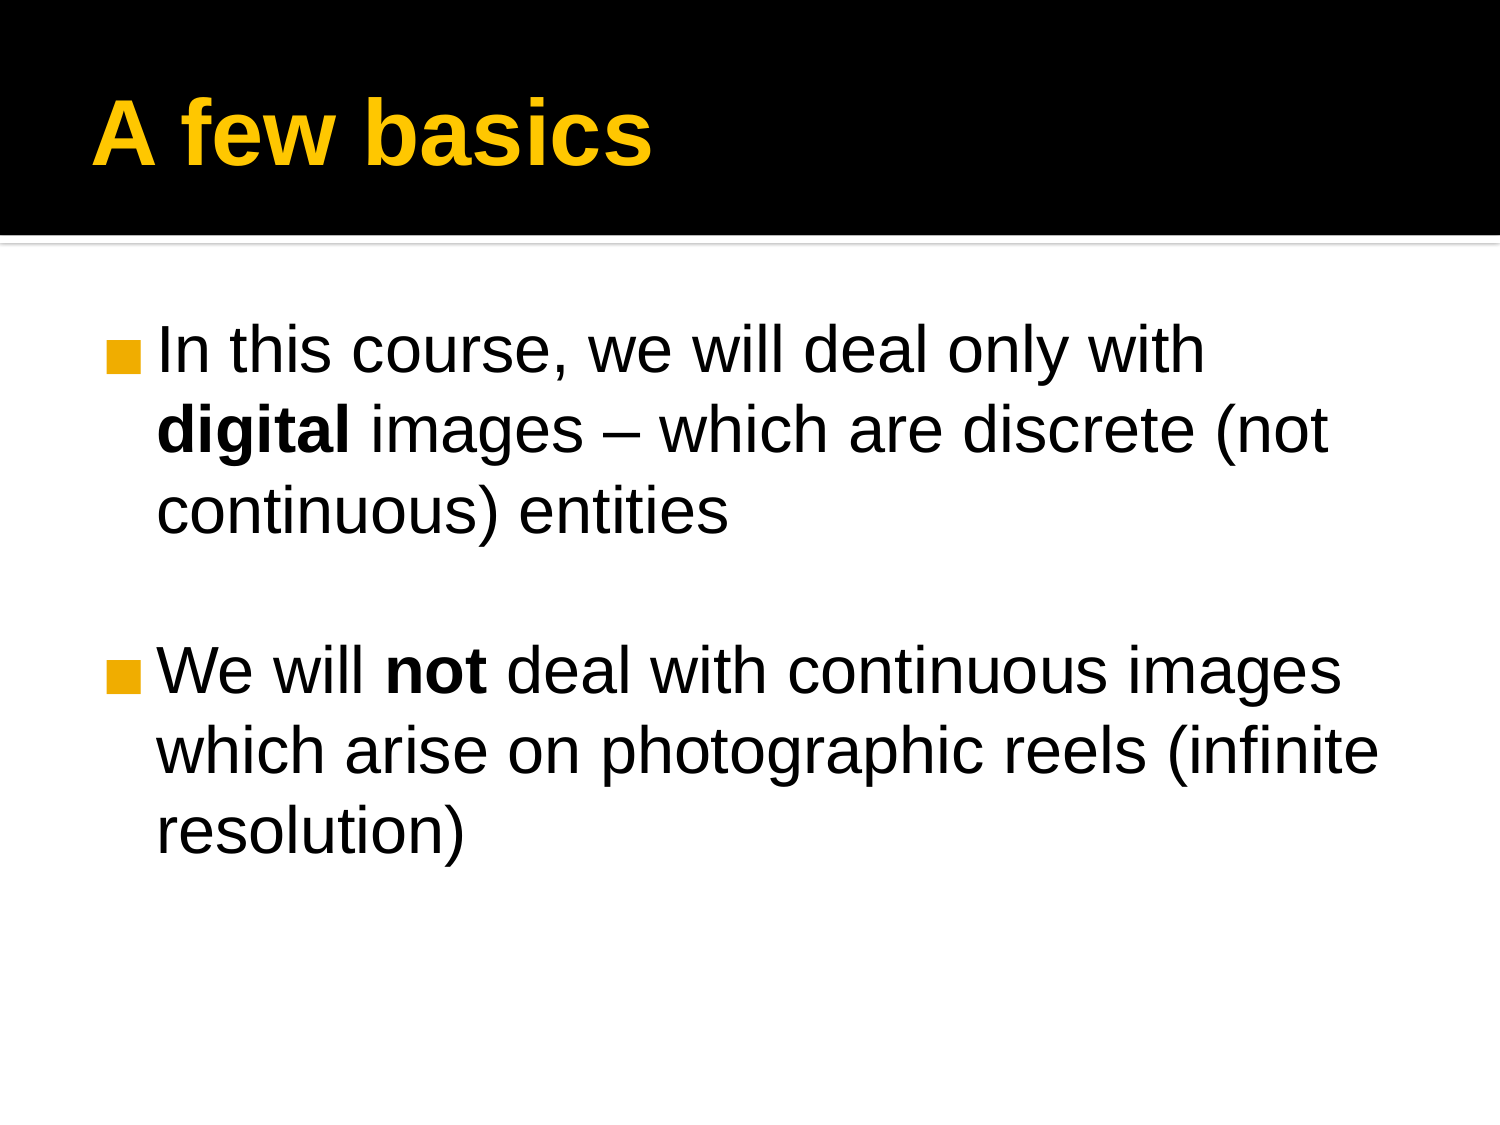

# A few basics
In this course, we will deal only with digital images – which are discrete (not continuous) entities

We will not deal with continuous images which arise on photographic reels (infinite resolution)